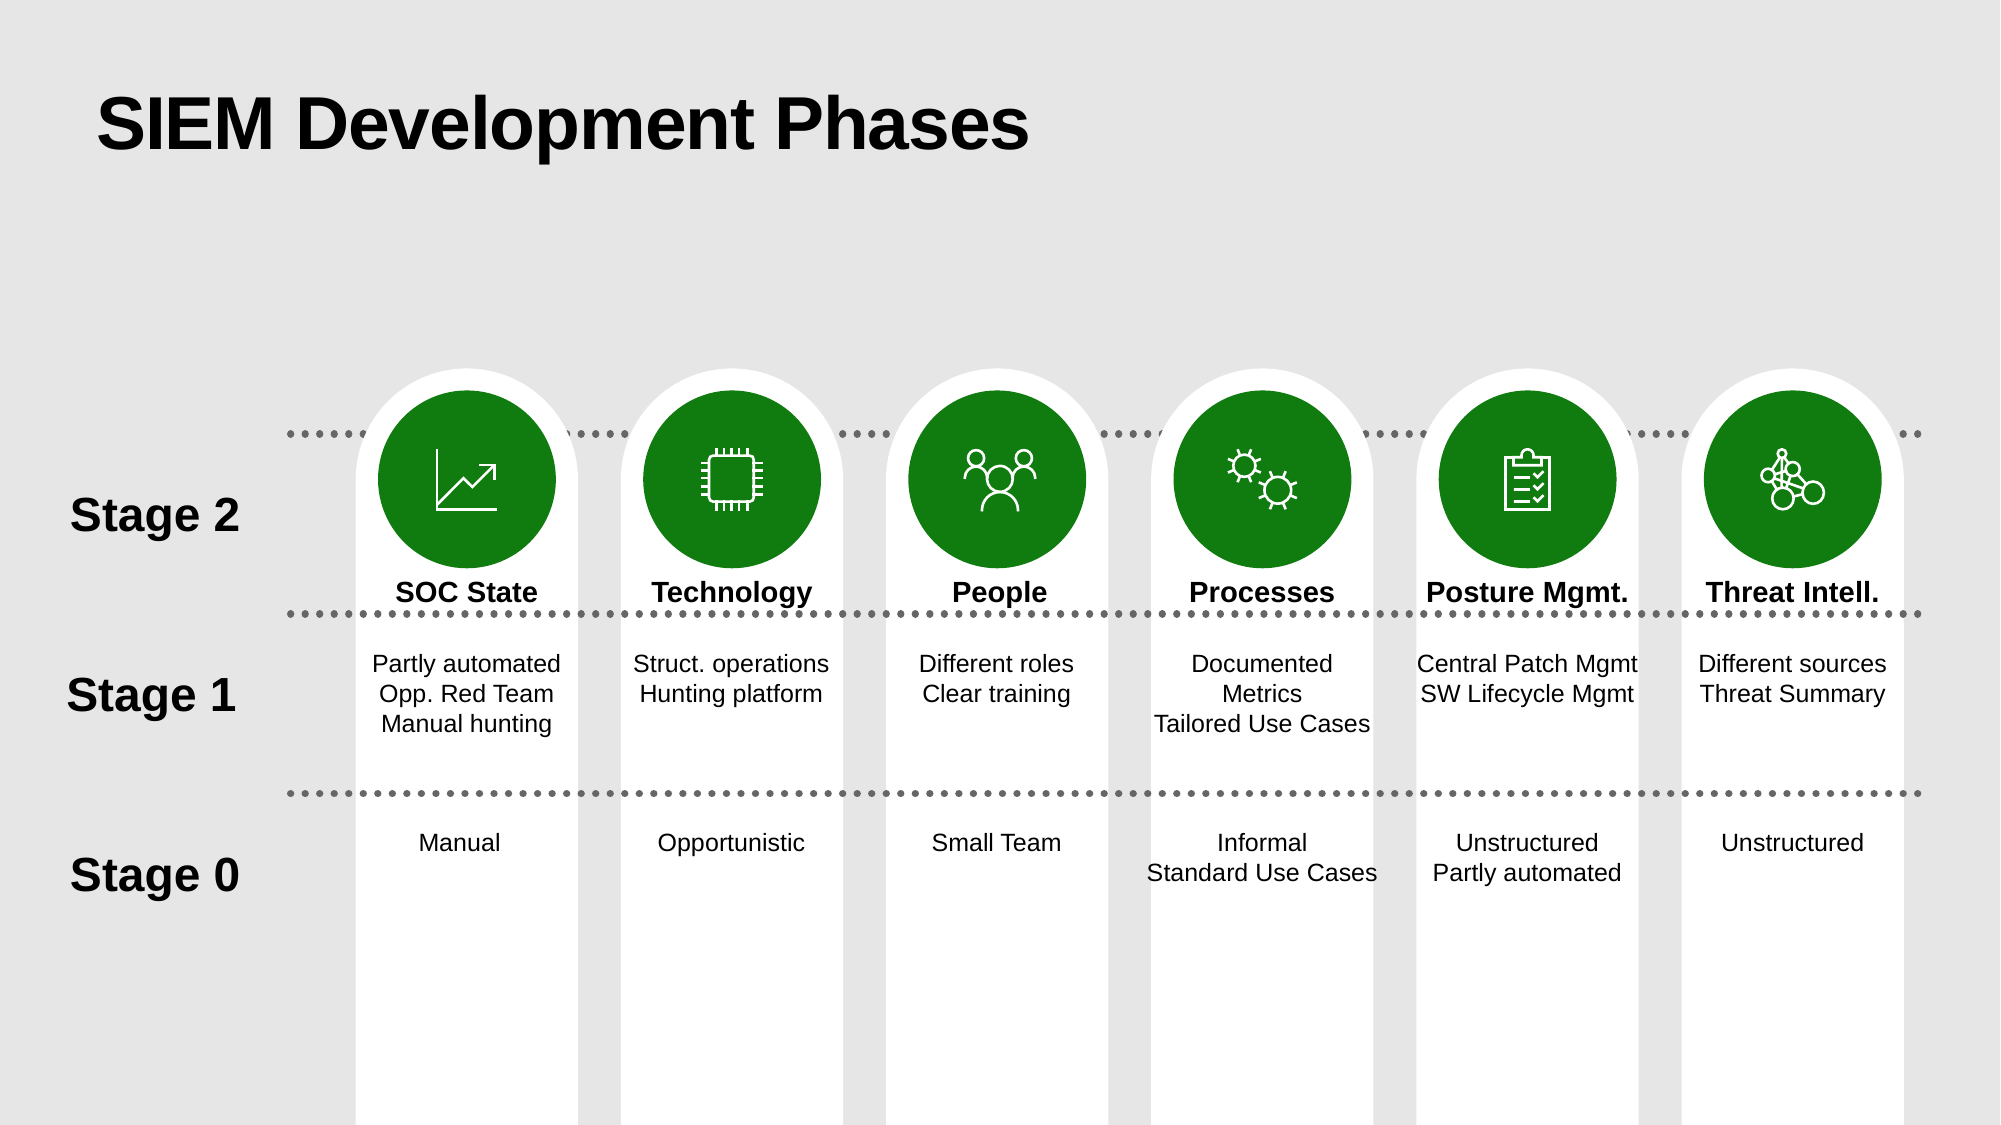

# SIEM Development Phases

Stage 2
Stage 1
Stage 0
SOC State
Technology
People
Processes
Posture Mgmt.
Threat Intell.
Partly automated
Opp. Red Team
Manual hunting
Struct. operations
Hunting platform
Different roles
Clear training
Documented
Metrics
Tailored Use Cases
Central Patch Mgmt
SW Lifecycle Mgmt
Different sources
Threat Summary
Manual
Opportunistic
Small Team
Informal
Standard Use Cases
Unstructured
Partly automated
Unstructured